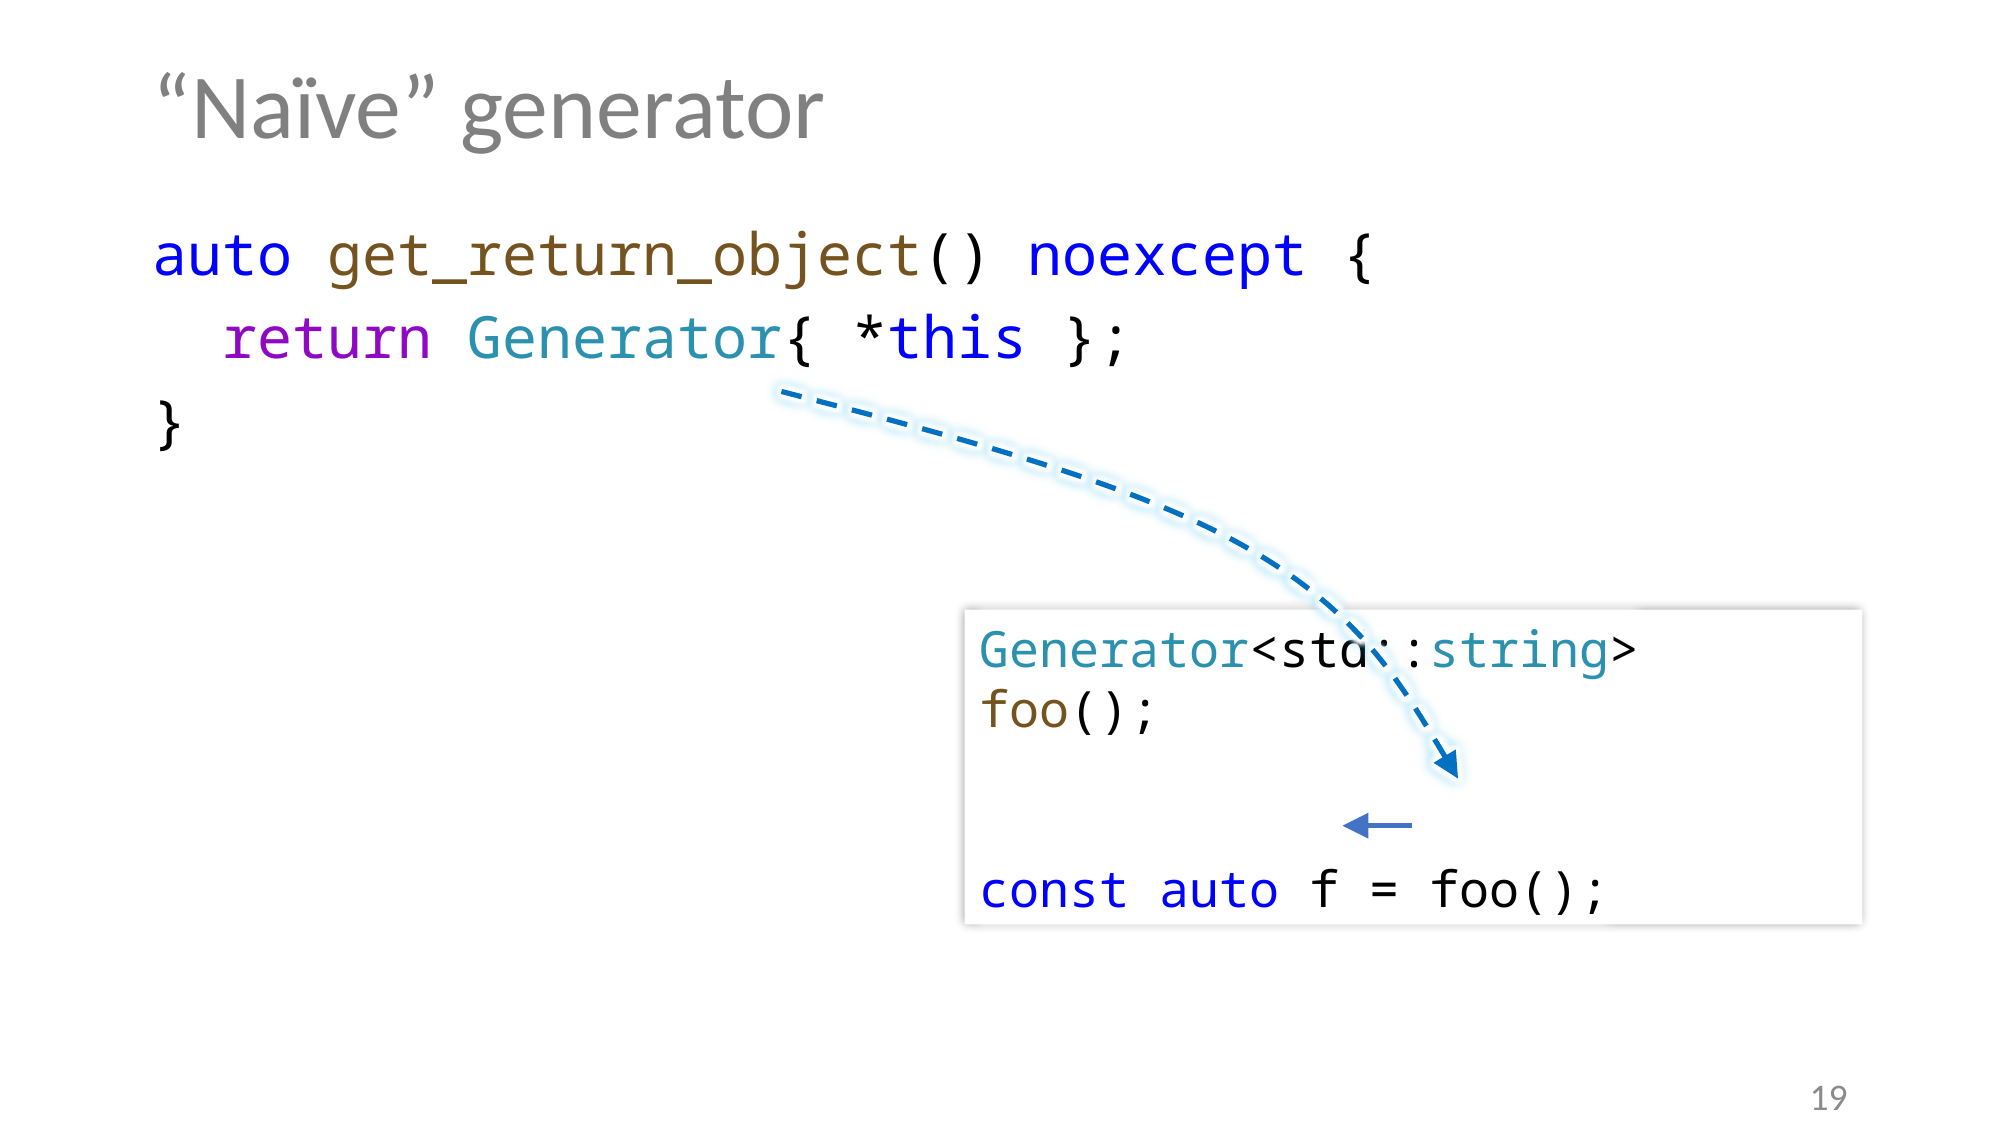

# “Naïve” generator
auto get_return_object() noexcept {
  return Generator{ *this };
}

Generator<std::string> foo();

const auto f = foo();
19